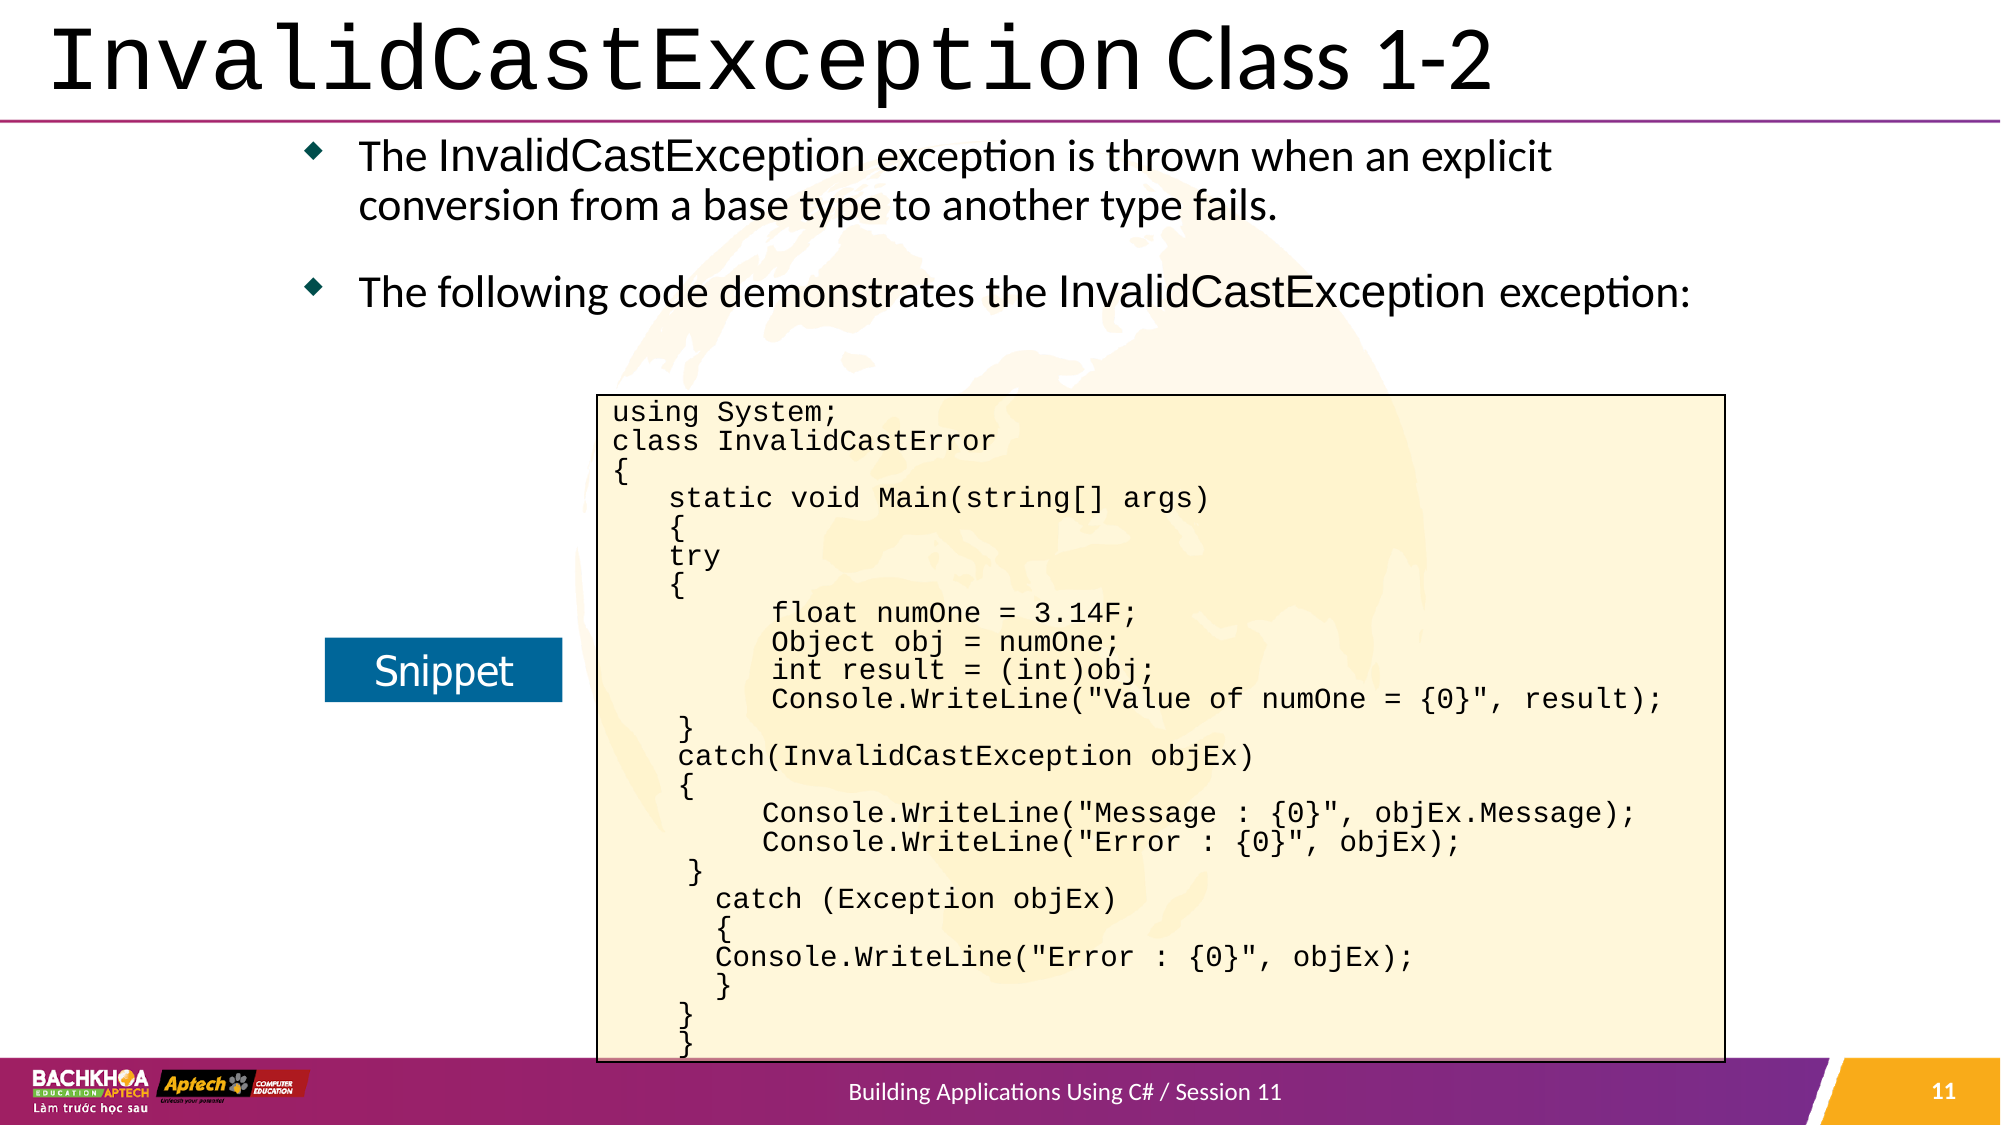

# InvalidCastException Class 1-2
The InvalidCastException exception is thrown when an explicit conversion from a base type to another type fails.

The following code demonstrates the InvalidCastException exception:

using System;
class InvalidCastError
{
static void Main(string[] args)
{
try
{
float numOne = 3.14F;
Object obj = numOne;
int result = (int)obj;
Console.WriteLine("Value of numOne = {0}", result);
}
catch(InvalidCastException objEx)
{
Console.WriteLine("Message : {0}", objEx.Message);
Console.WriteLine("Error : {0}", objEx);
}
catch (Exception objEx)
{
Console.WriteLine("Error : {0}", objEx);
}
}
}
Snippet
11
Building Applications Using C# / Session 11